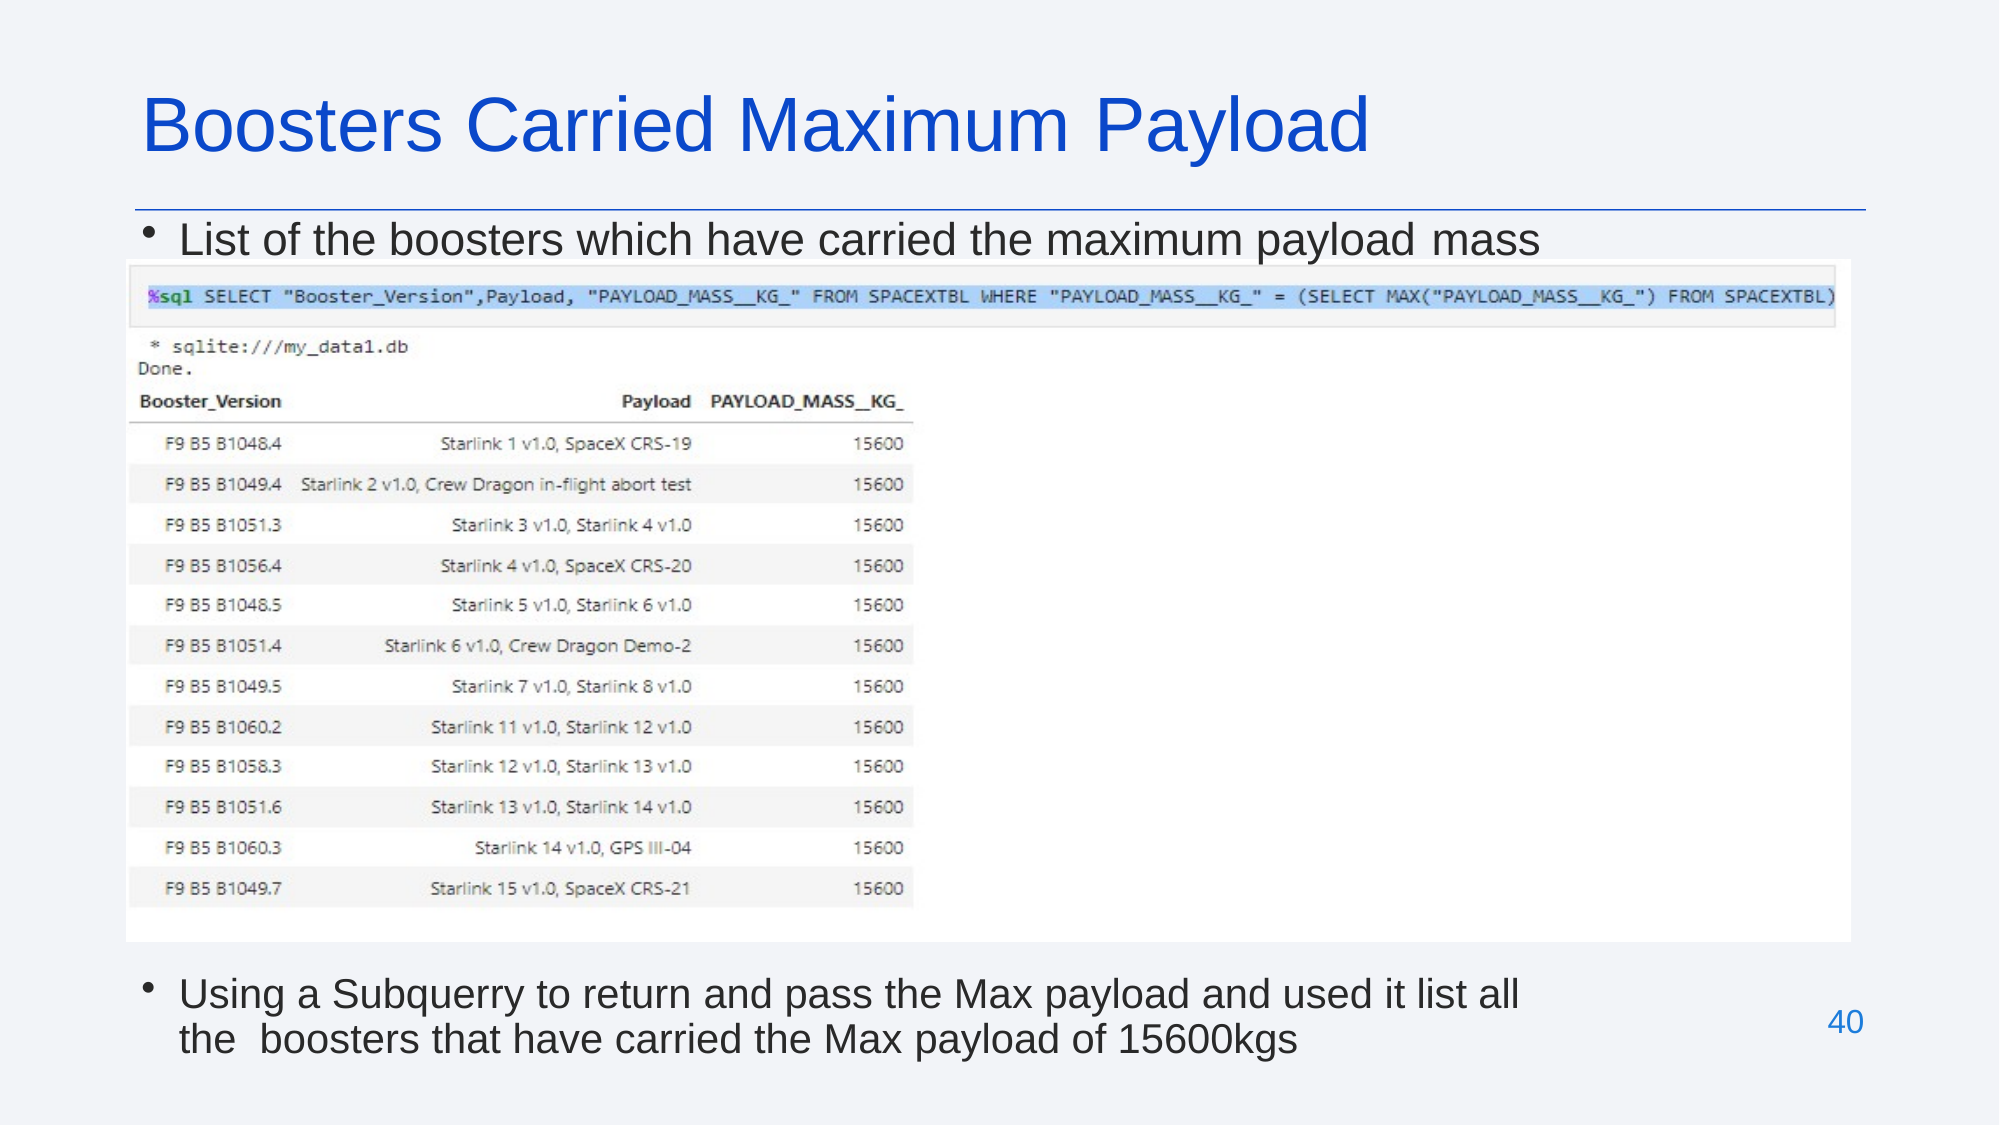

# Boosters Carried Maximum Payload
List of the boosters which have carried the maximum payload mass

Using a Subquerry to return and pass the Max payload and used it list all the  boosters that have carried the Max payload of 15600kgs
40